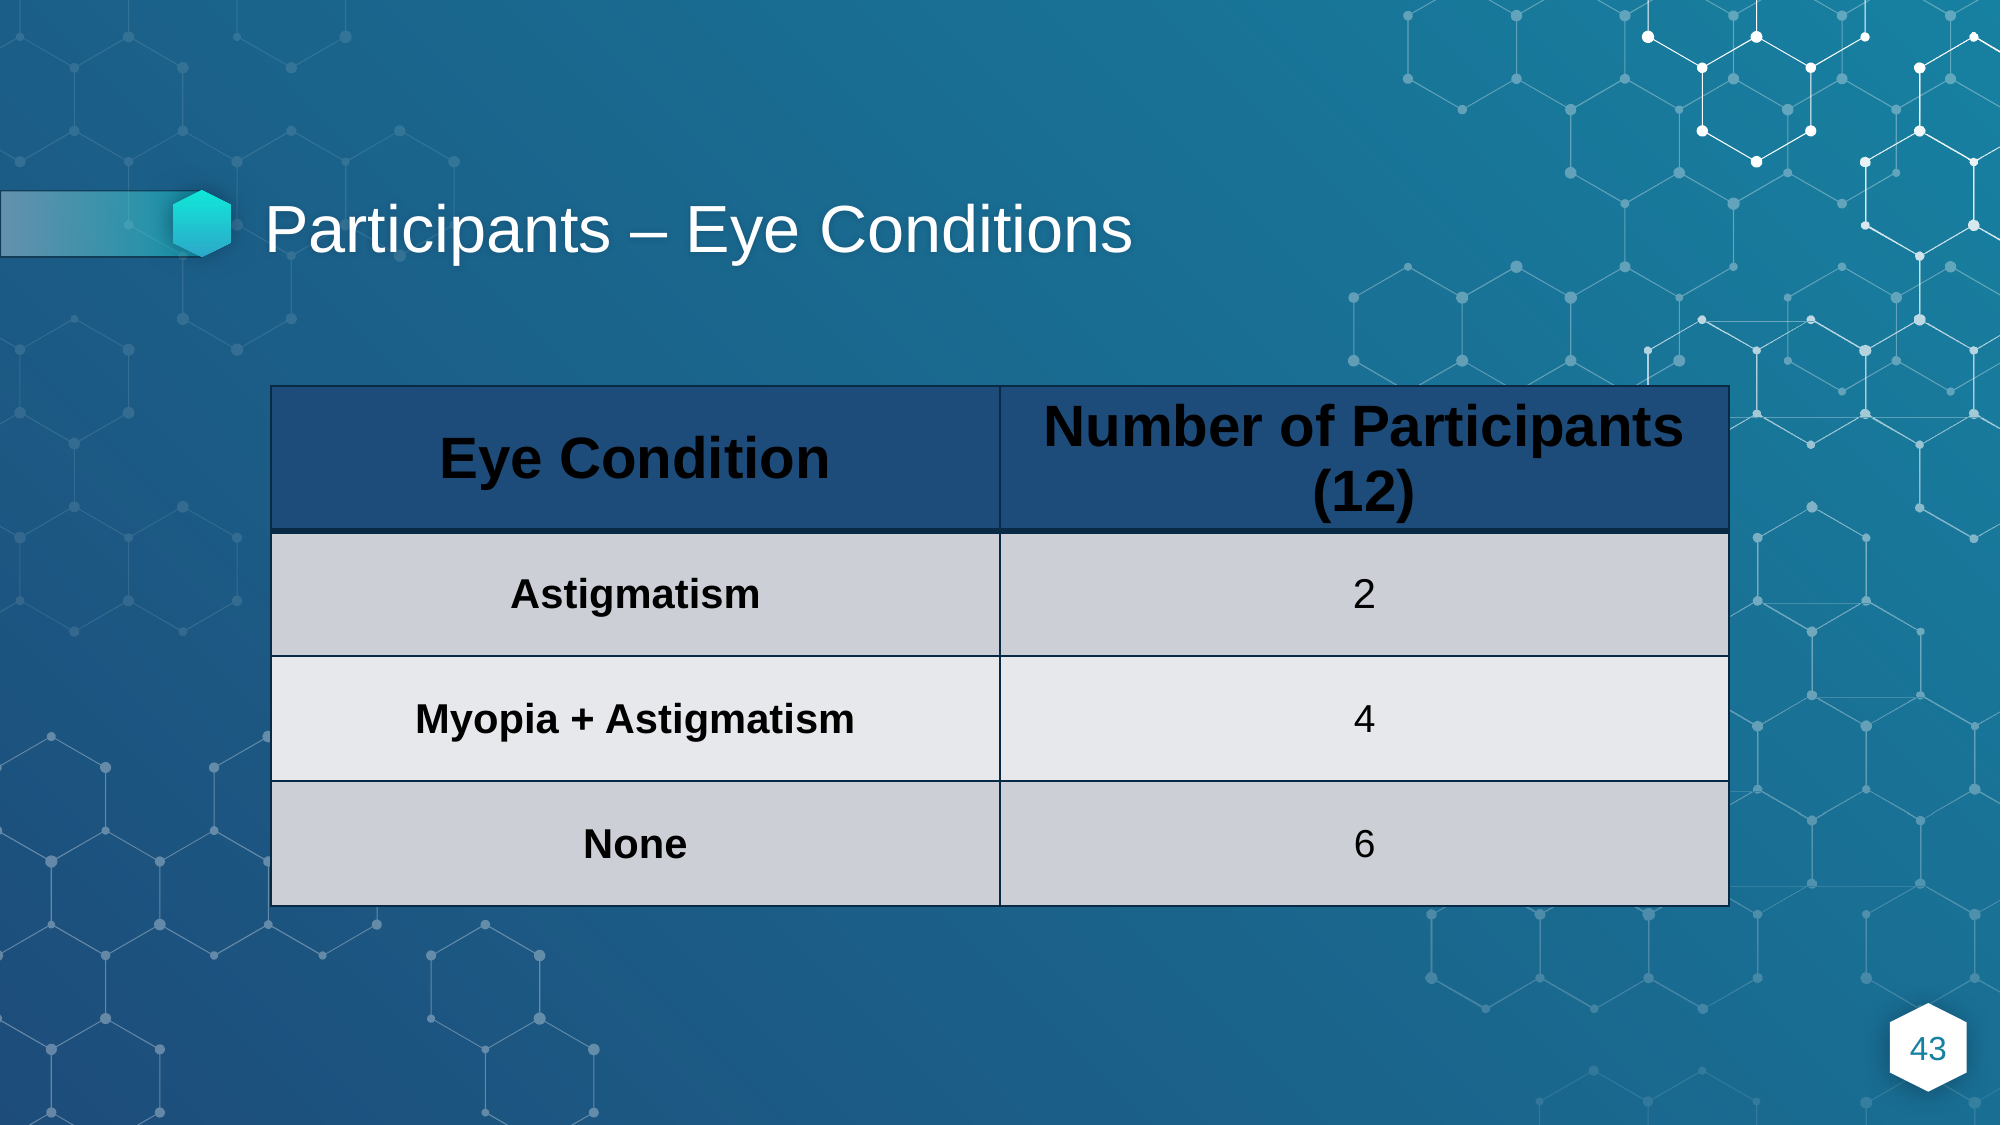

# Participants – Eye Conditions
| Eye Condition | Number of Participants (12) |
| --- | --- |
| Astigmatism | 2 |
| Myopia + Astigmatism | 4 |
| None | 6 |
43